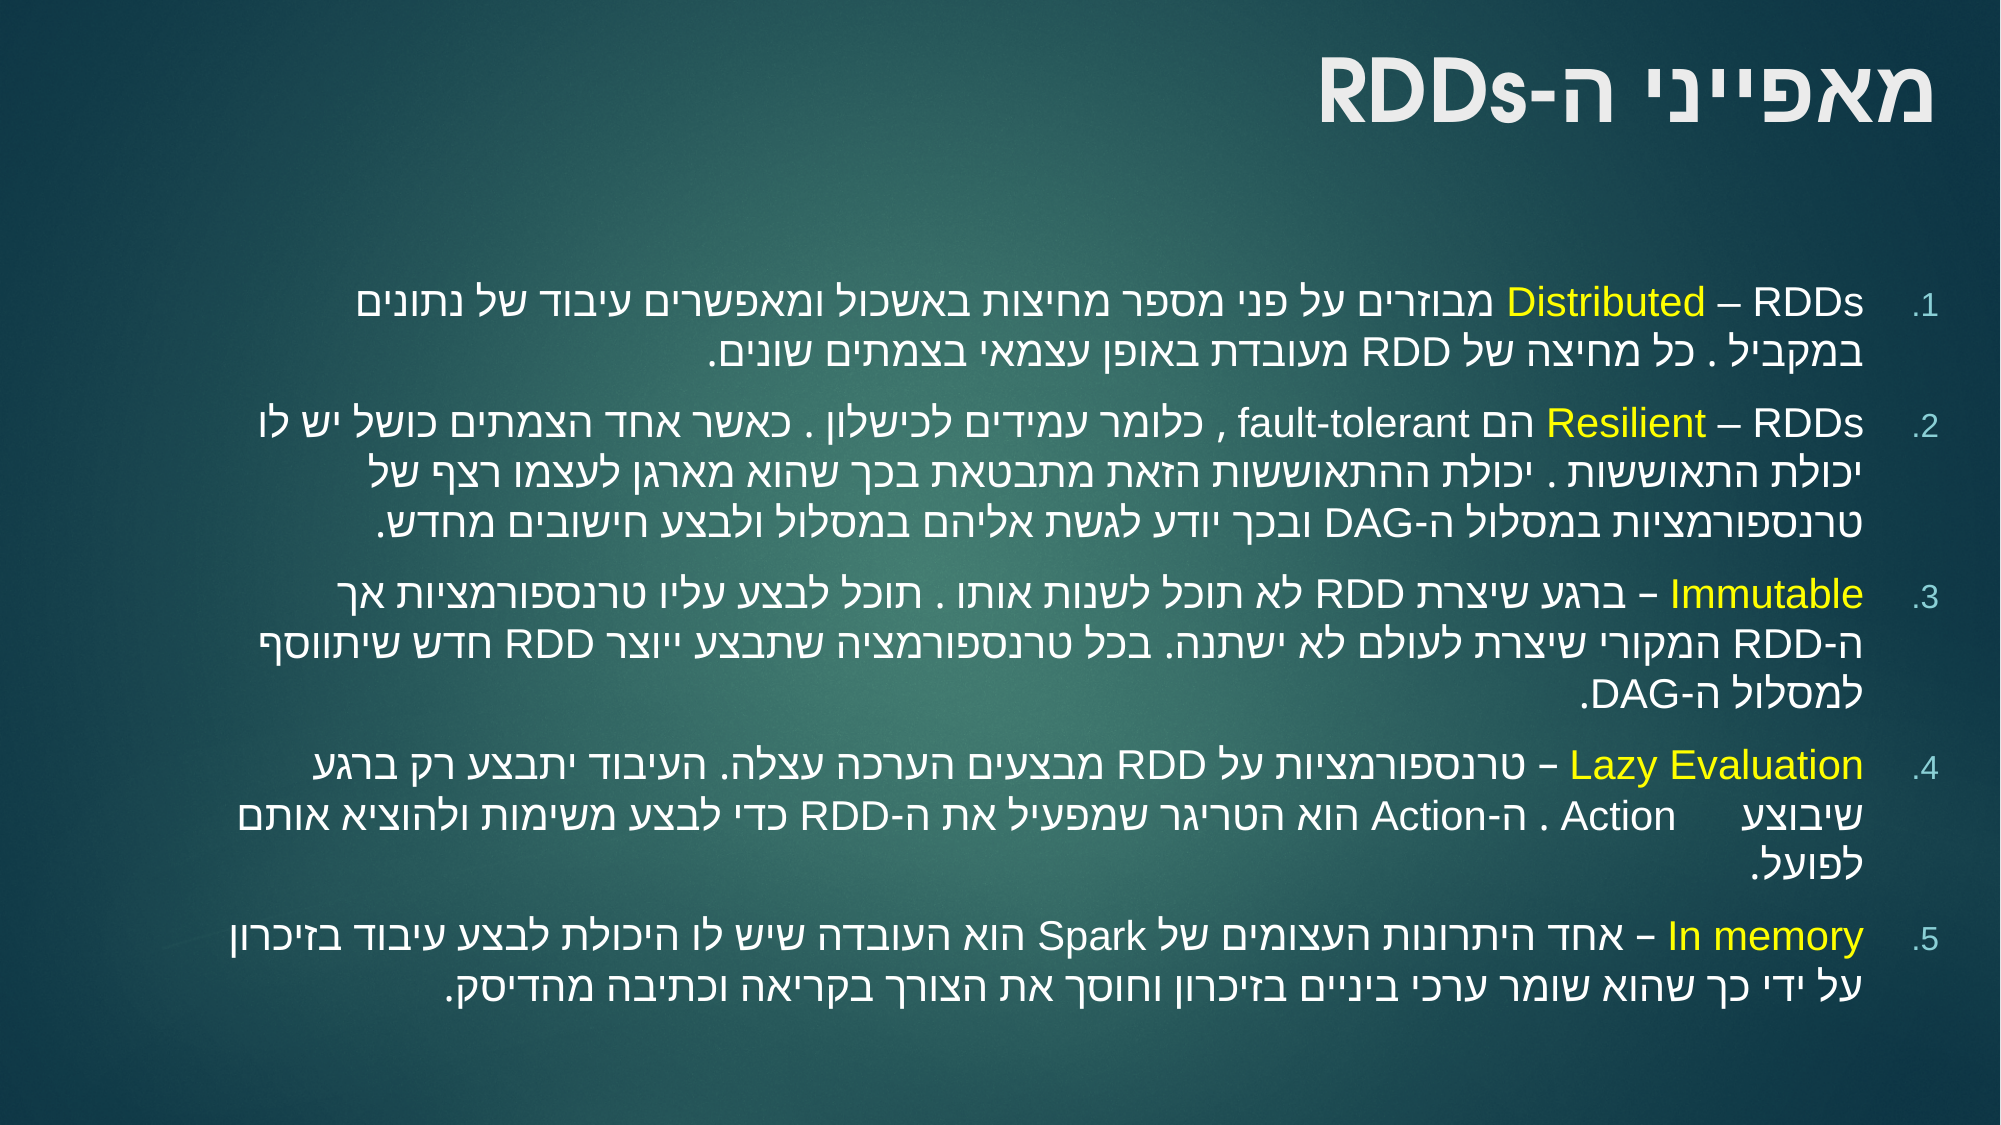

# מאפייני ה-RDDs

Distributed – RDDs מבוזרים על פני מספר מחיצות באשכול ומאפשרים עיבוד של נתונים במקביל . כל מחיצה של RDD מעובדת באופן עצמאי בצמתים שונים.
Resilient – RDDs הם fault-tolerant , כלומר עמידים לכישלון . כאשר אחד הצמתים כושל יש לו יכולת התאוששות . יכולת ההתאוששות הזאת מתבטאת בכך שהוא מארגן לעצמו רצף של טרנספורמציות במסלול ה-DAG ובכך יודע לגשת אליהם במסלול ולבצע חישובים מחדש.
Immutable – ברגע שיצרת RDD לא תוכל לשנות אותו . תוכל לבצע עליו טרנספורמציות אך ה-RDD המקורי שיצרת לעולם לא ישתנה. בכל טרנספורמציה שתבצע ייוצר RDD חדש שיתווסף למסלול ה-DAG.
Lazy Evaluation – טרנספורמציות על RDD מבצעים הערכה עצלה. העיבוד יתבצע רק ברגע שיבוצע      Action . ה-Action הוא הטריגר שמפעיל את ה-RDD כדי לבצע משימות ולהוציא אותם לפועל.
In memory – אחד היתרונות העצומים של Spark הוא העובדה שיש לו היכולת לבצע עיבוד בזיכרון על ידי כך שהוא שומר ערכי ביניים בזיכרון וחוסך את הצורך בקריאה וכתיבה מהדיסק.